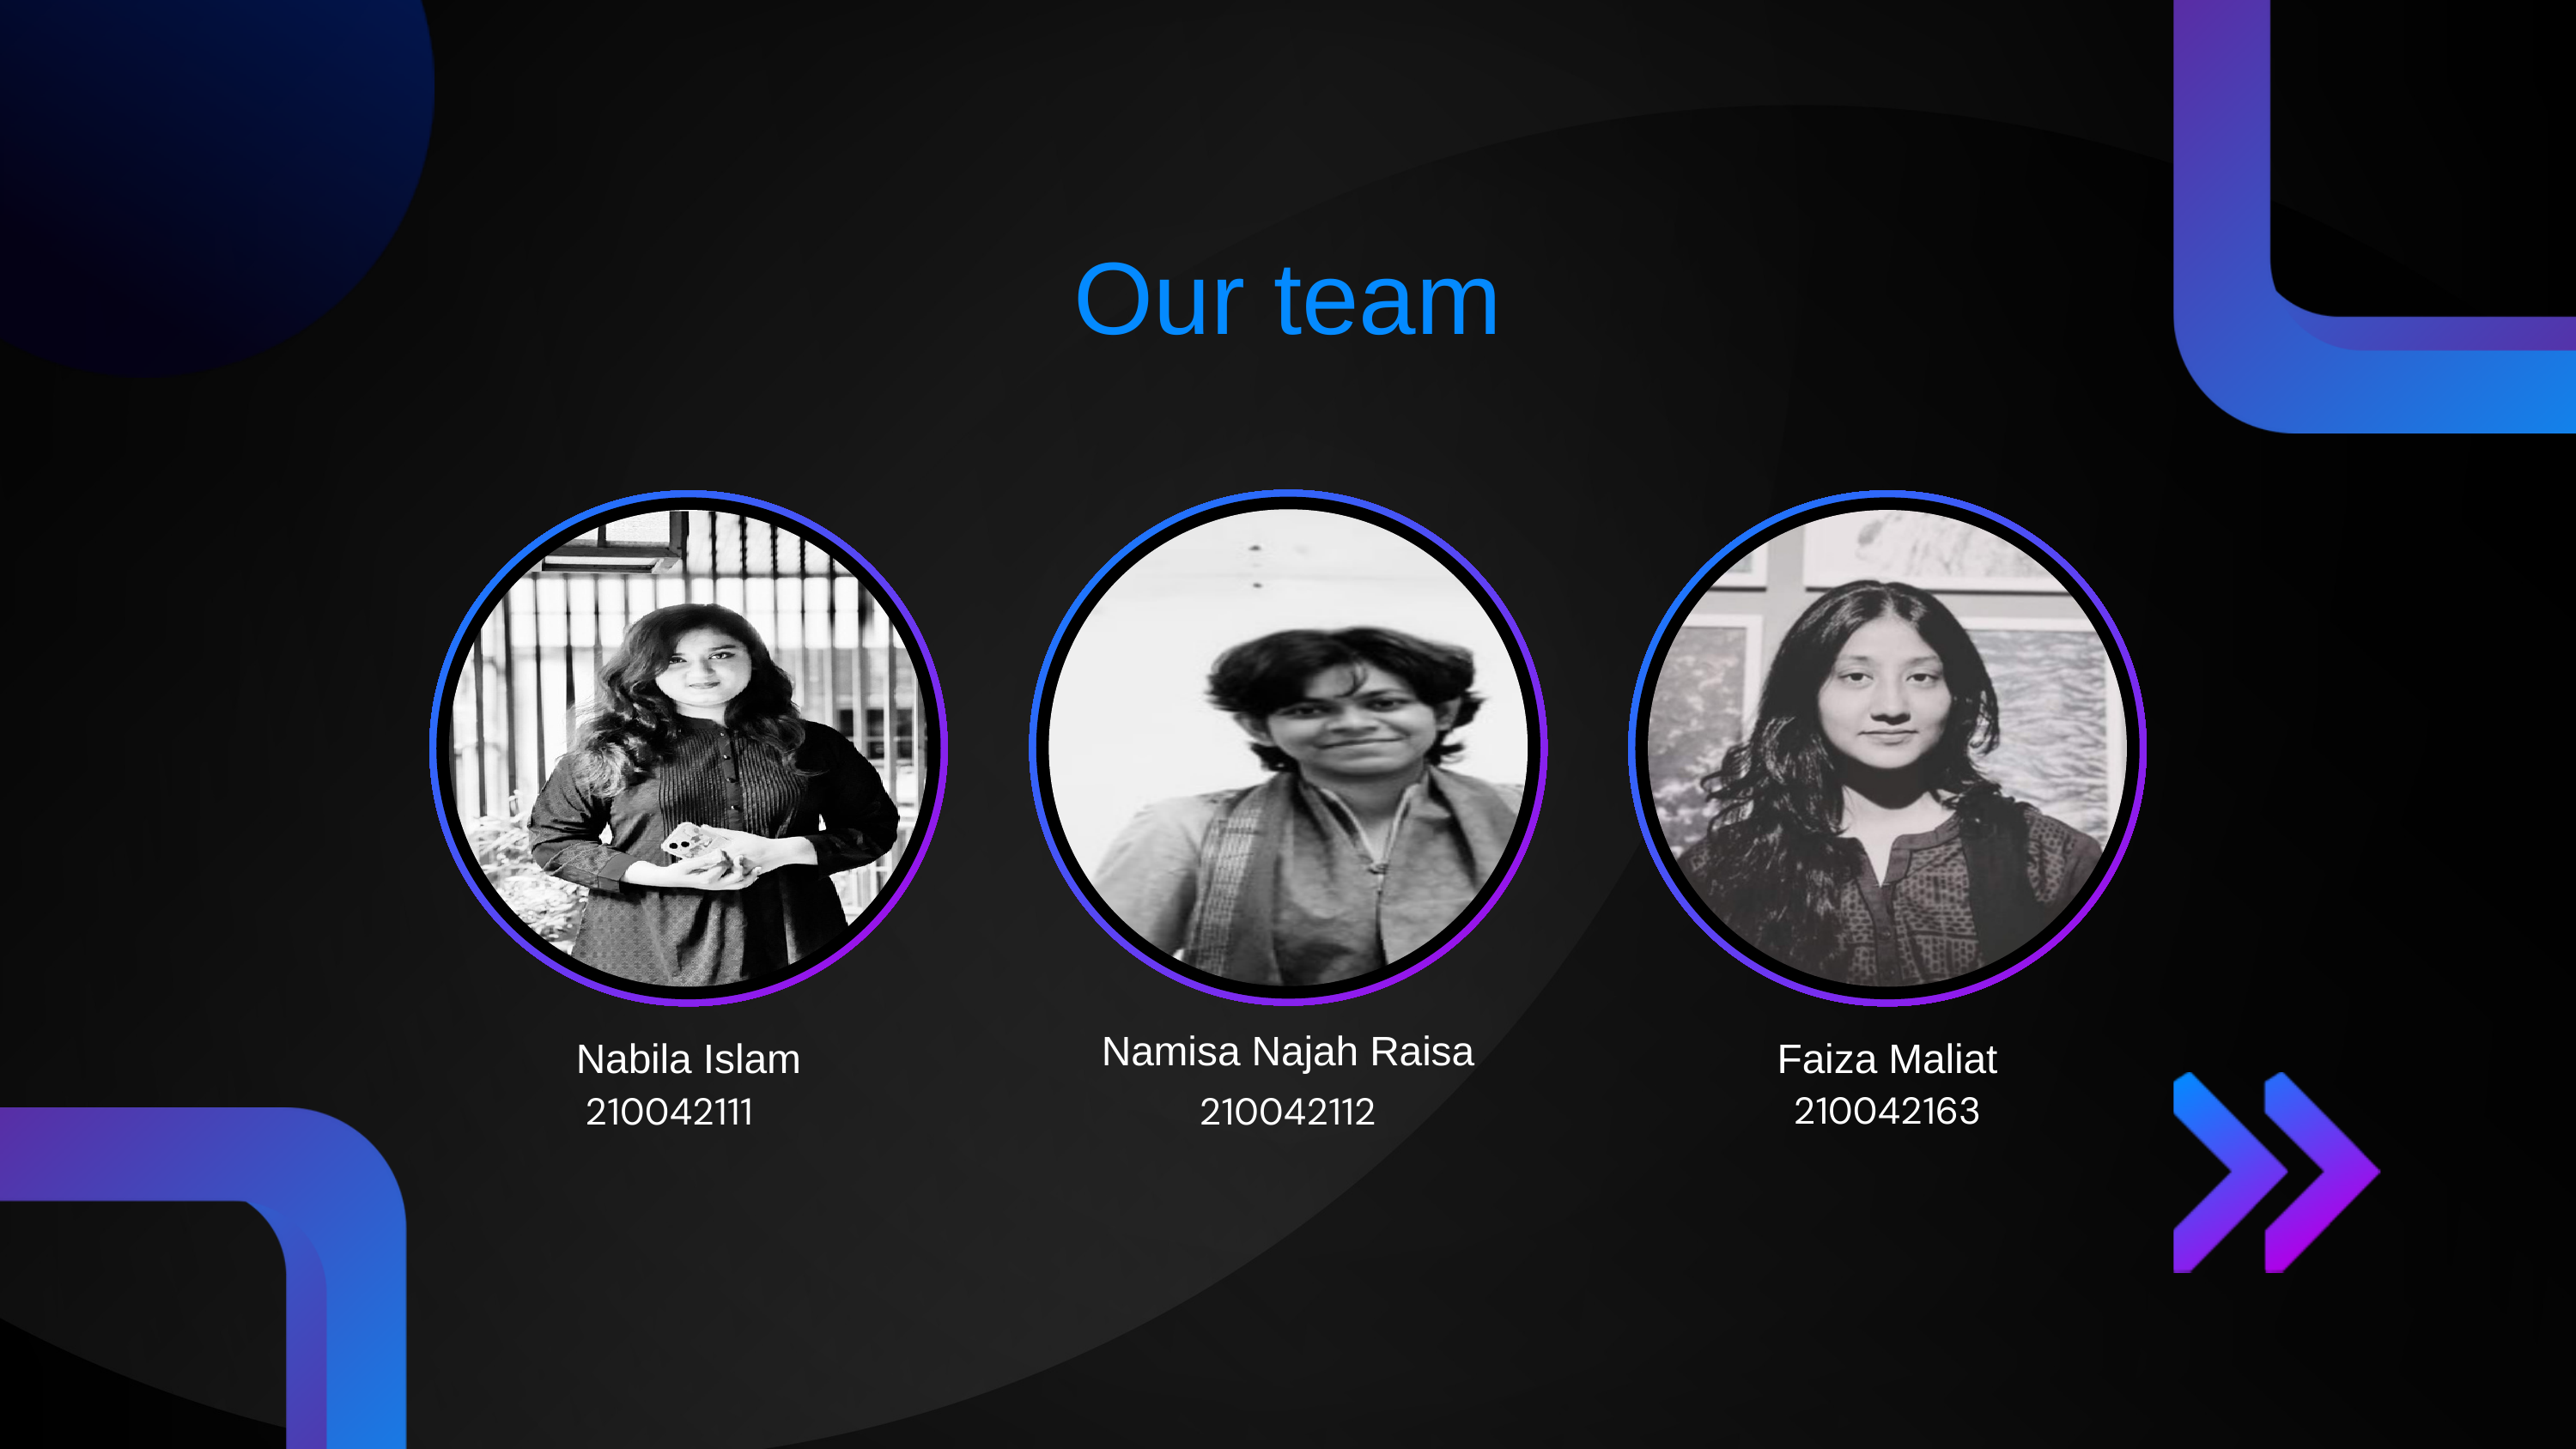

Our team

Namisa Najah Raisa
Nabila Islam
Faiza Maliat

210042163
210042111
210042112